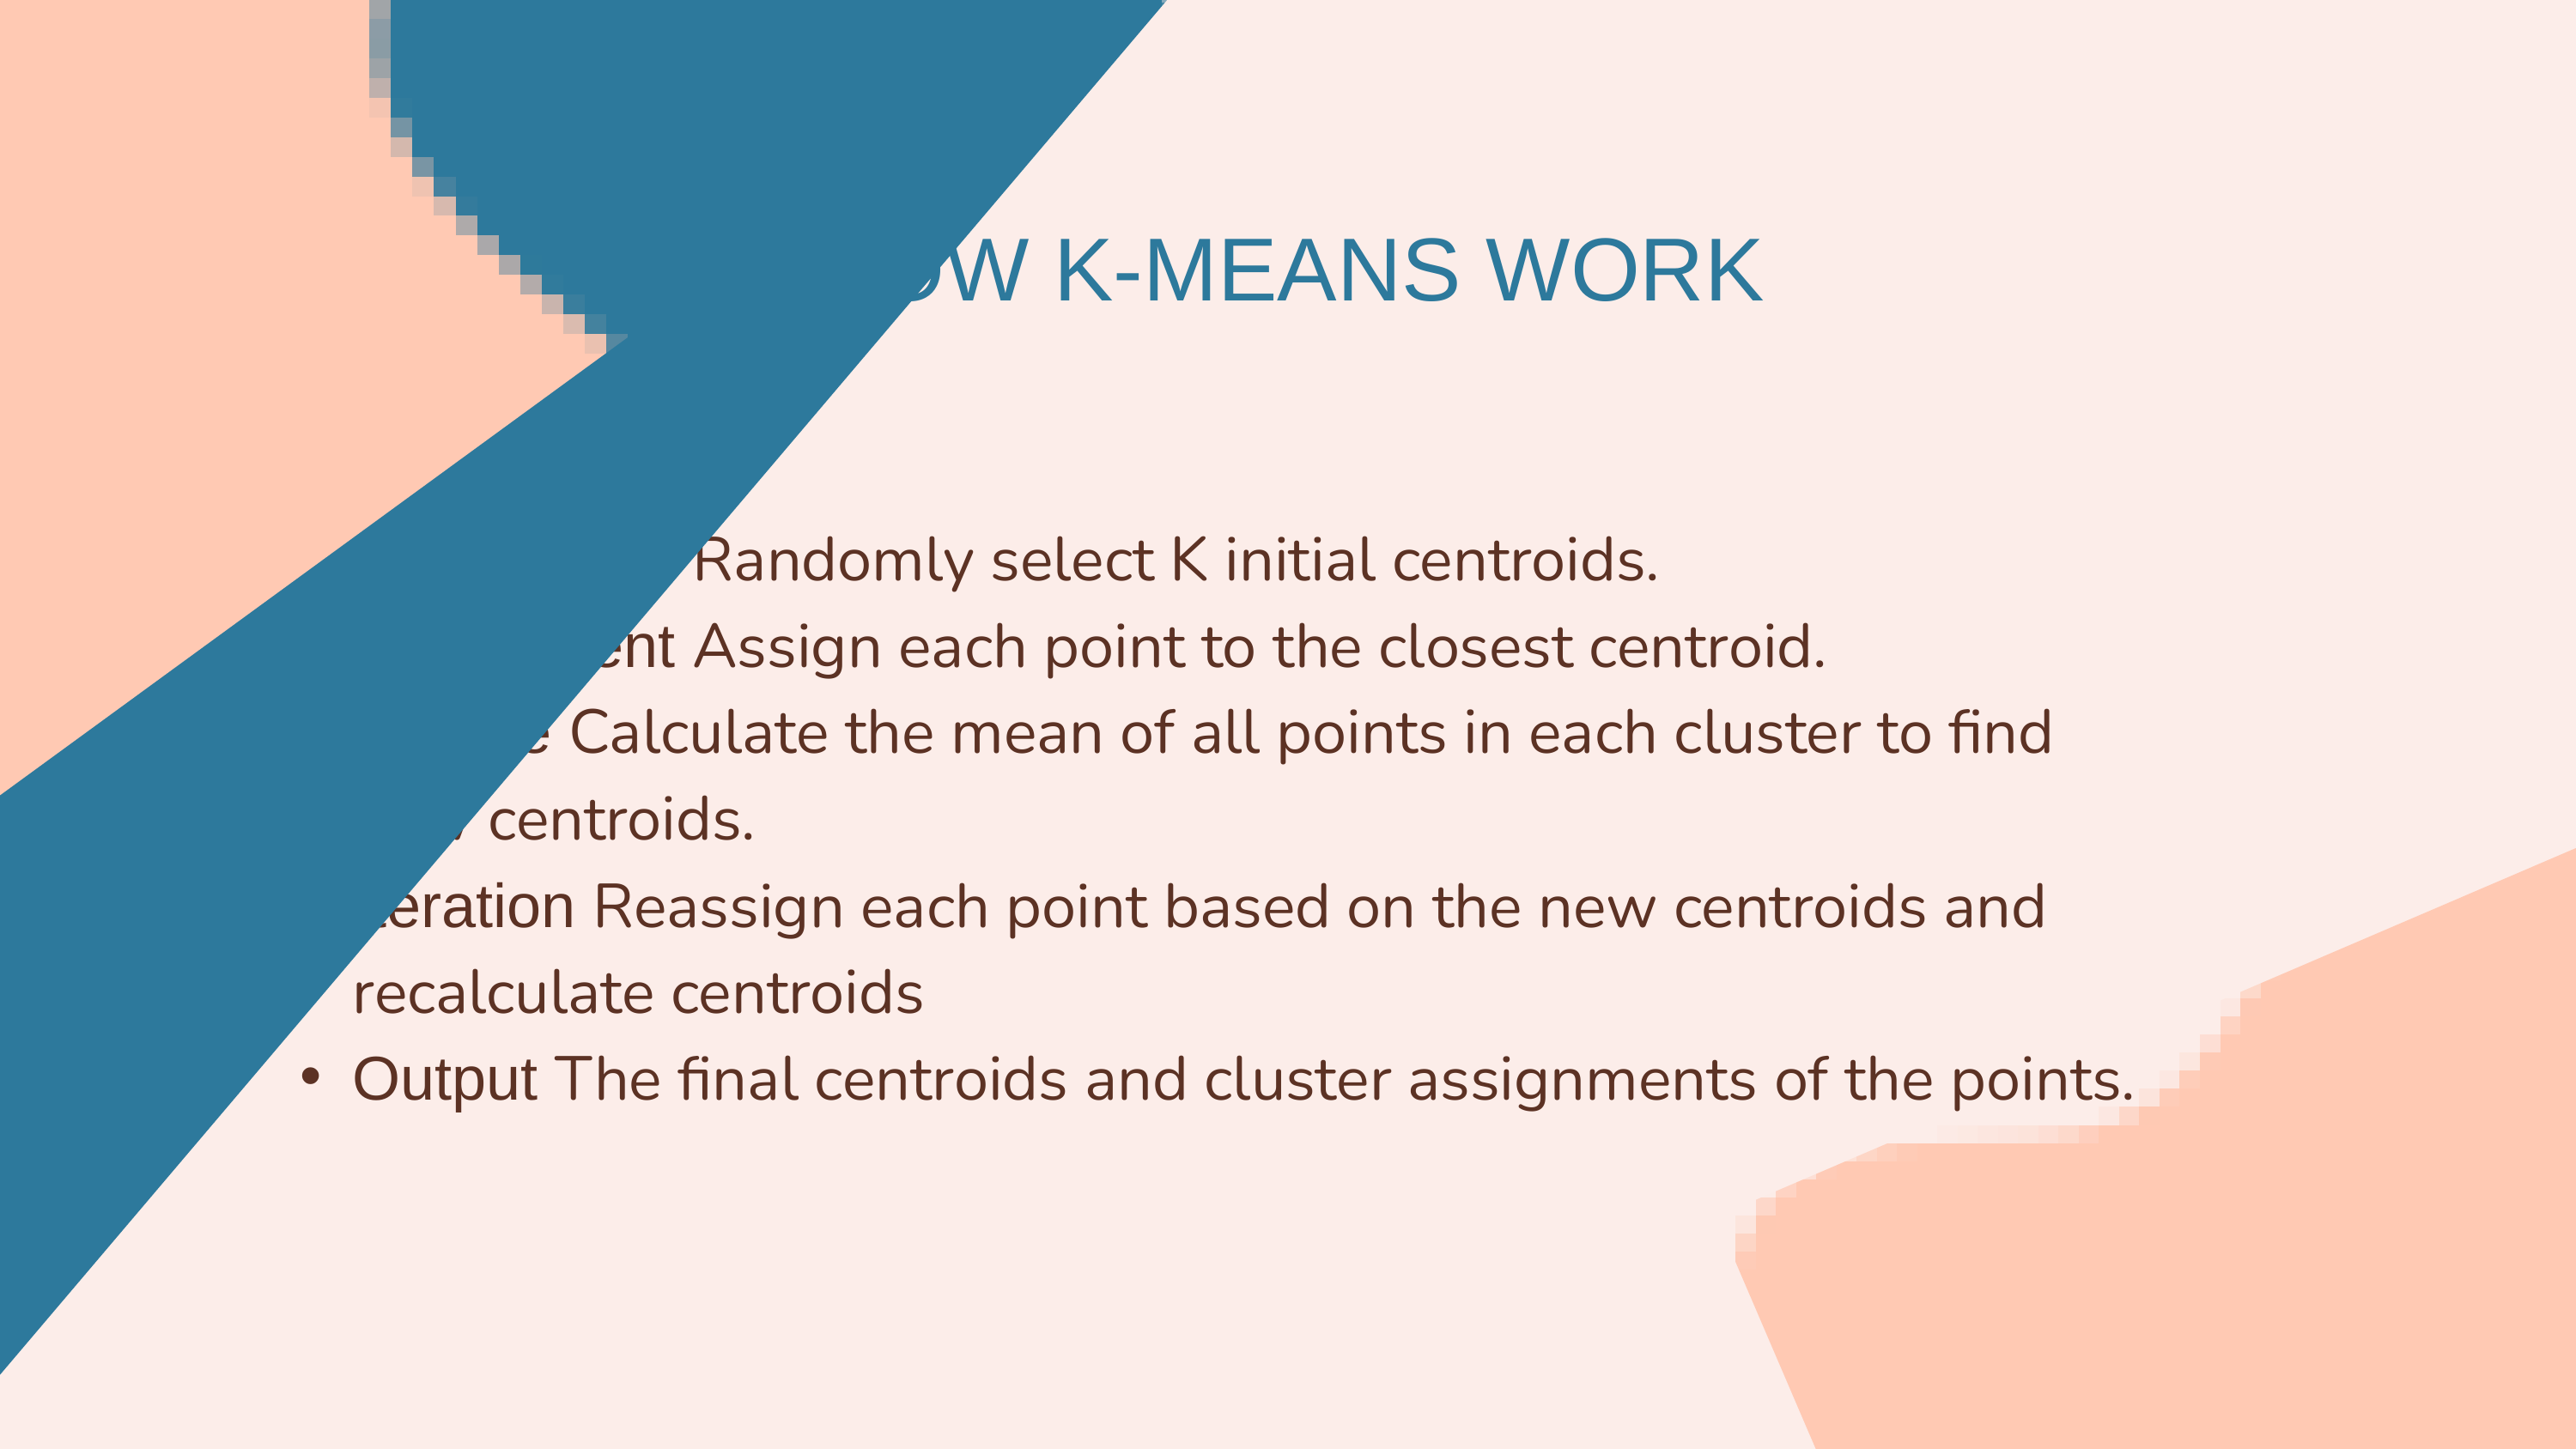

HOW K-MEANS WORK
Initialization Randomly select K initial centroids.
Assignment Assign each point to the closest centroid.
Update Calculate the mean of all points in each cluster to find new centroids.
Iteration Reassign each point based on the new centroids and recalculate centroids
Output The final centroids and cluster assignments of the points.